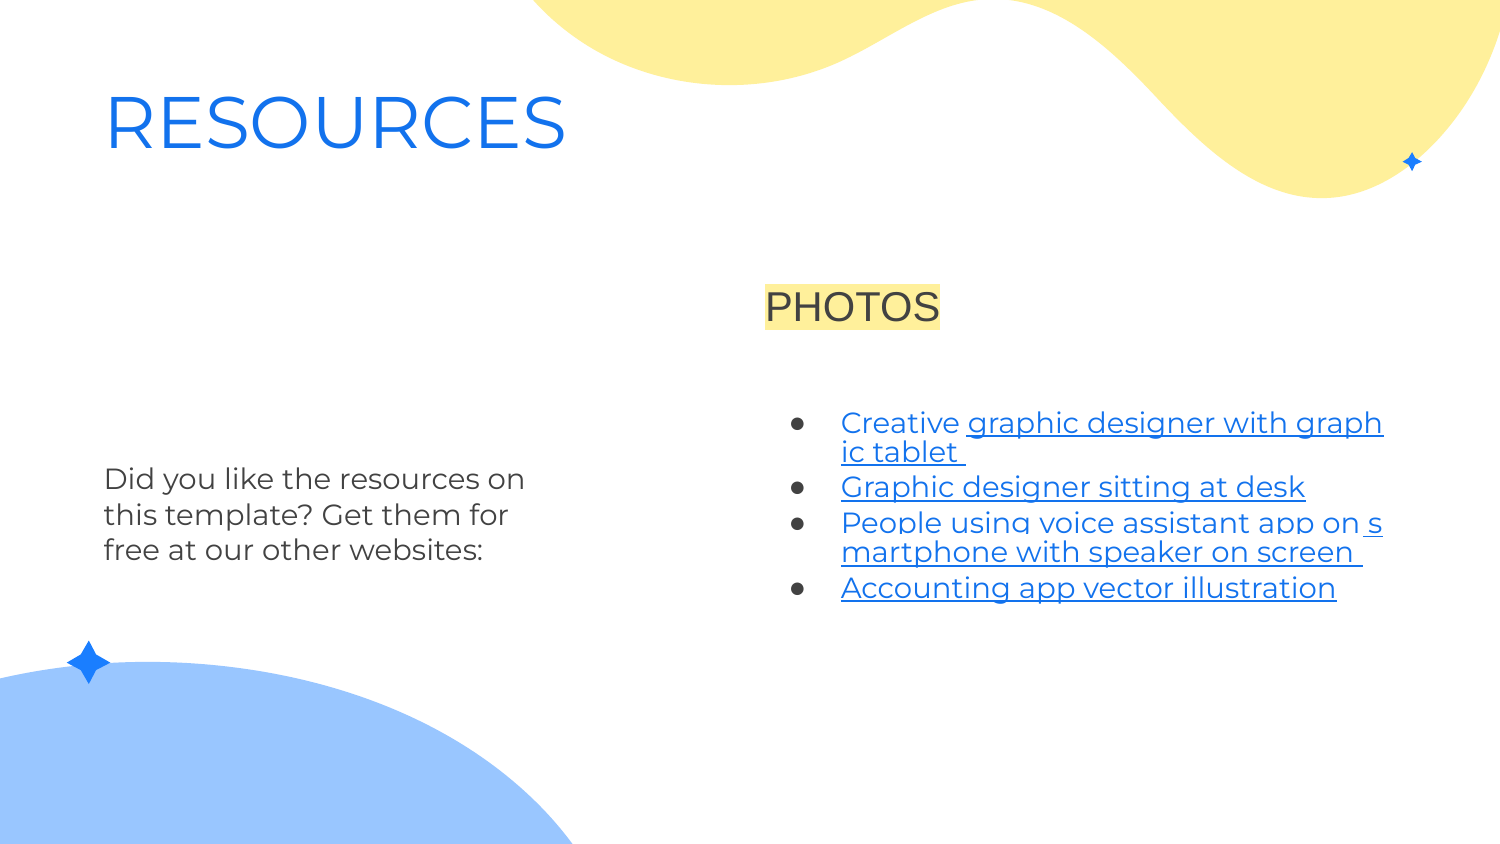

# RESOURCES

PHOTOS
Creative graphic designer with graphic tablet
Graphic designer sitting at desk
People using voice assistant app on smartphone with speaker on screen
Accounting app vector illustration
Did you like the resources on this template? Get them for free at our other websites: